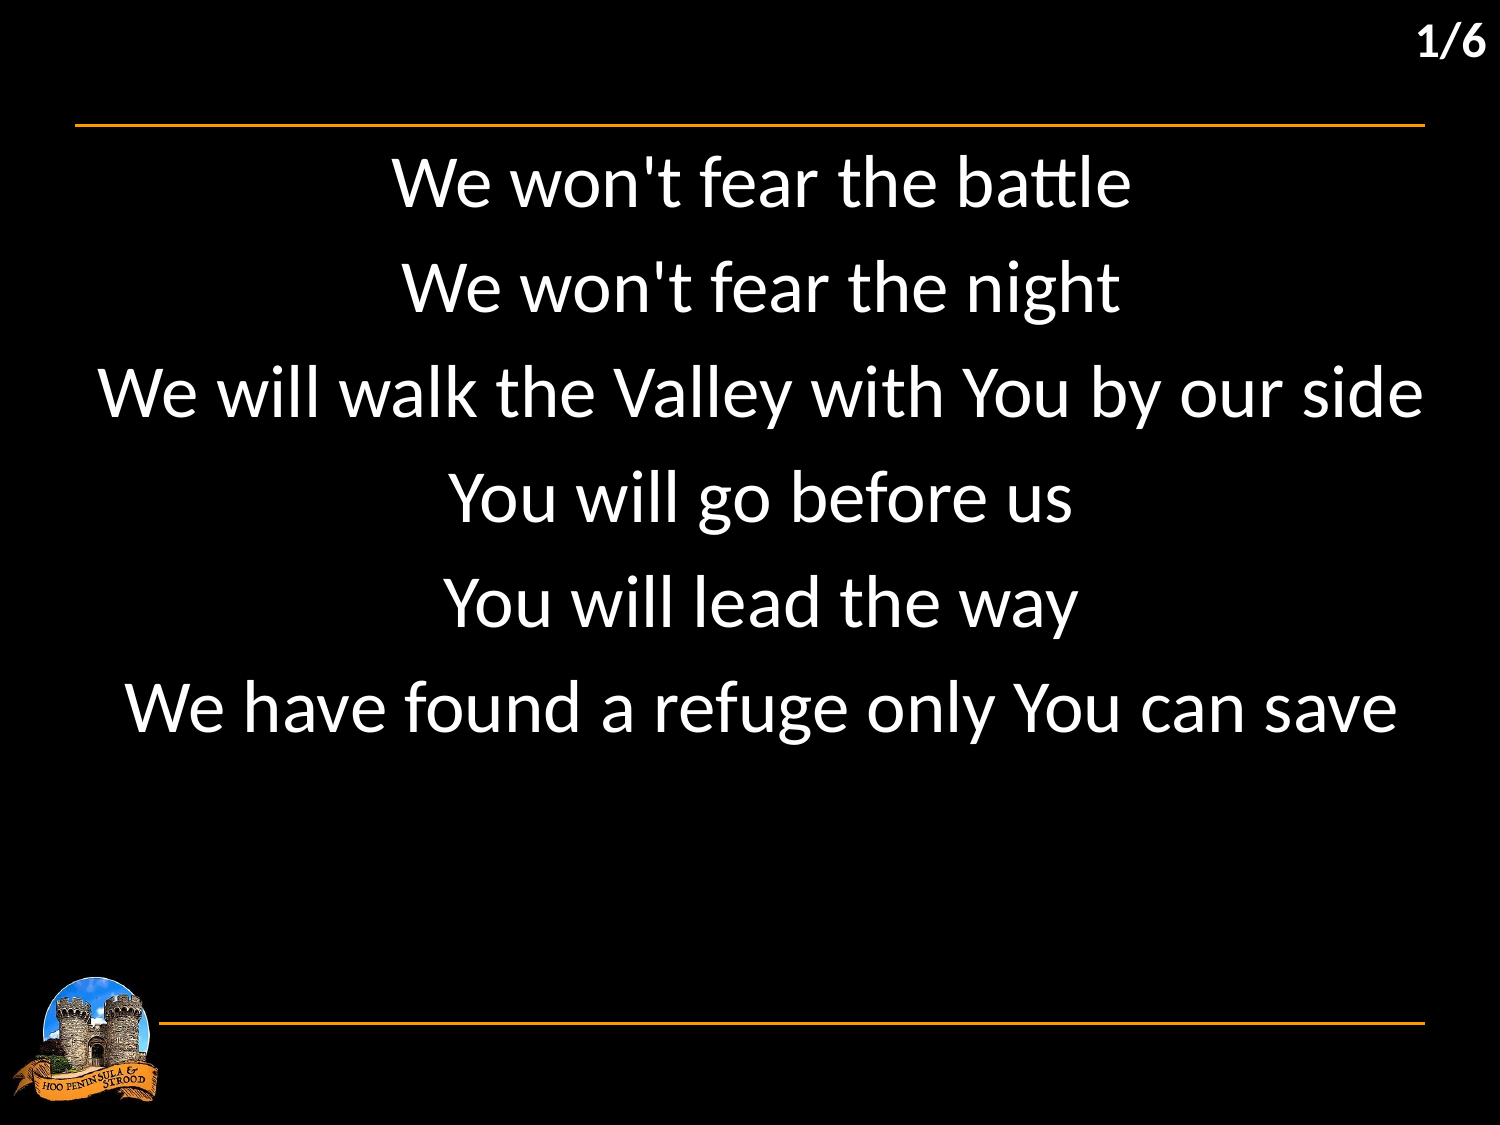

1/6
We won't fear the battle
We won't fear the night
We will walk the Valley with You by our side
You will go before us
You will lead the way
We have found a refuge only You can save